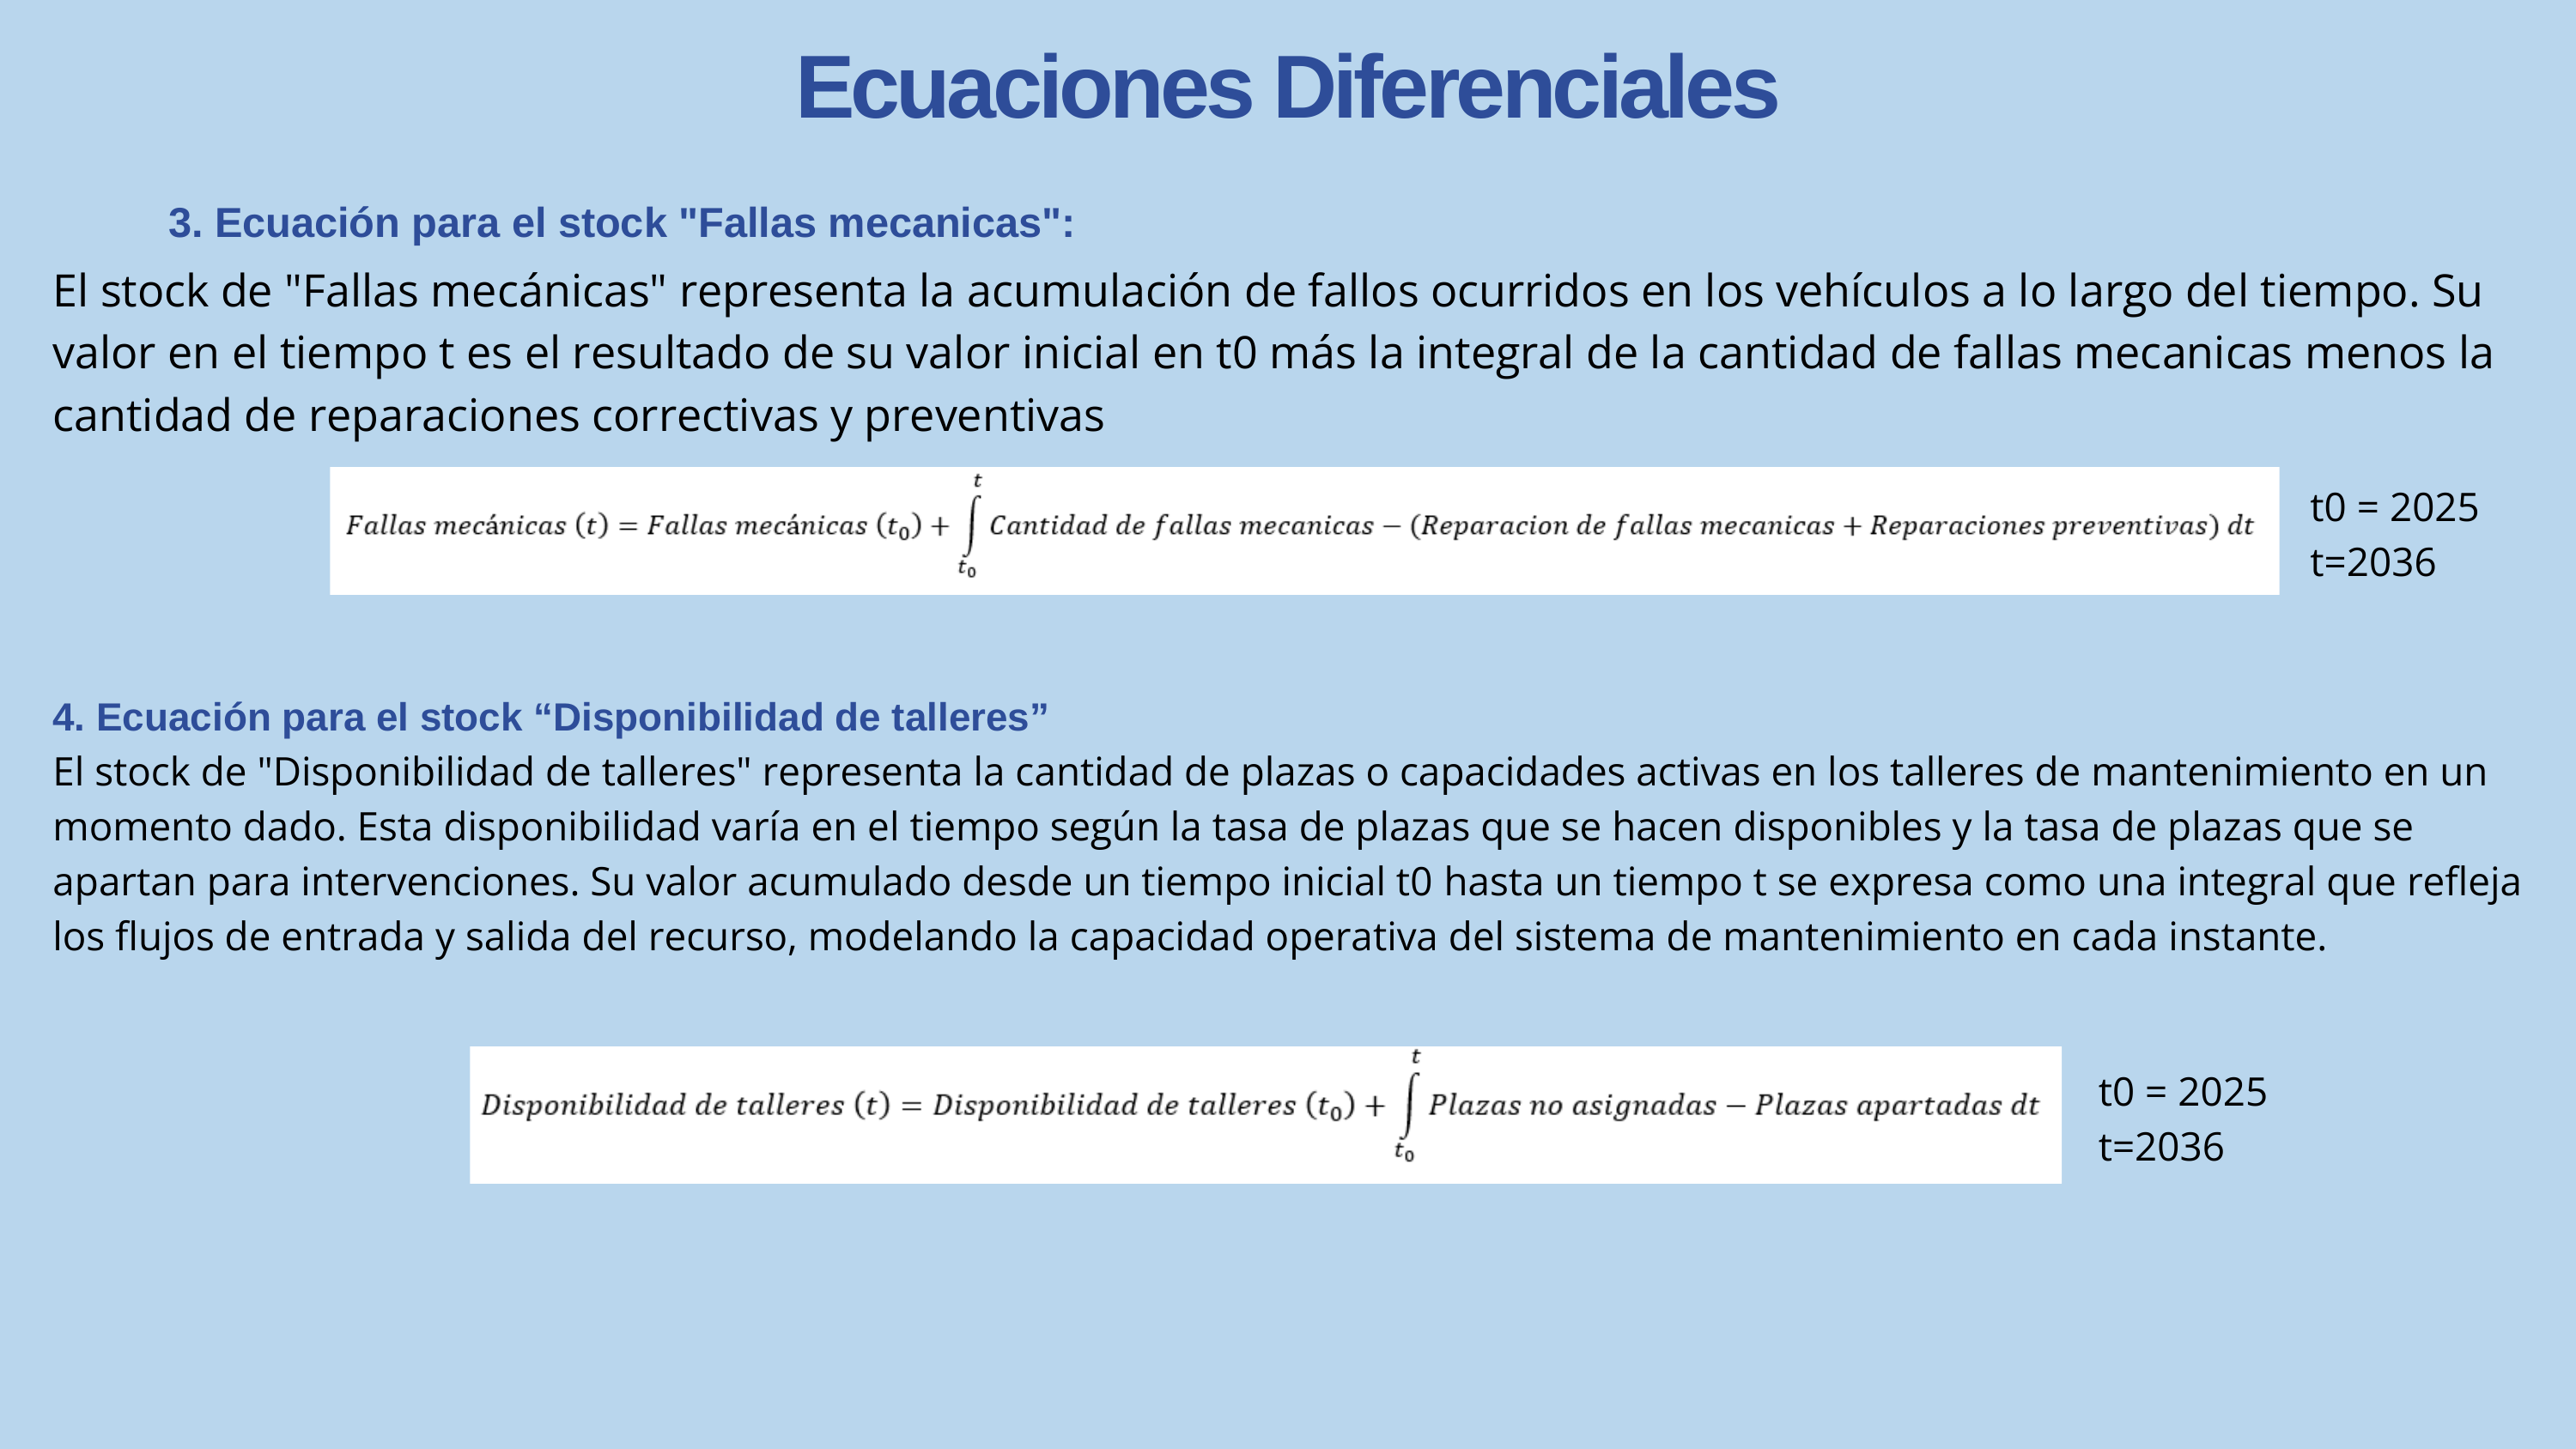

Ecuaciones Diferenciales
3. Ecuación para el stock "Fallas mecanicas":
El stock de "Fallas mecánicas" representa la acumulación de fallos ocurridos en los vehículos a lo largo del tiempo. Su valor en el tiempo t es el resultado de su valor inicial en t0 más la integral de la cantidad de fallas mecanicas menos la cantidad de reparaciones correctivas y preventivas

t0 = 2025
t=2036

4. Ecuación para el stock “Disponibilidad de talleres”
El stock de "Disponibilidad de talleres" representa la cantidad de plazas o capacidades activas en los talleres de mantenimiento en un momento dado. Esta disponibilidad varía en el tiempo según la tasa de plazas que se hacen disponibles y la tasa de plazas que se apartan para intervenciones. Su valor acumulado desde un tiempo inicial t0​ hasta un tiempo t se expresa como una integral que refleja los flujos de entrada y salida del recurso, modelando la capacidad operativa del sistema de mantenimiento en cada instante.

t0 = 2025
t=2036